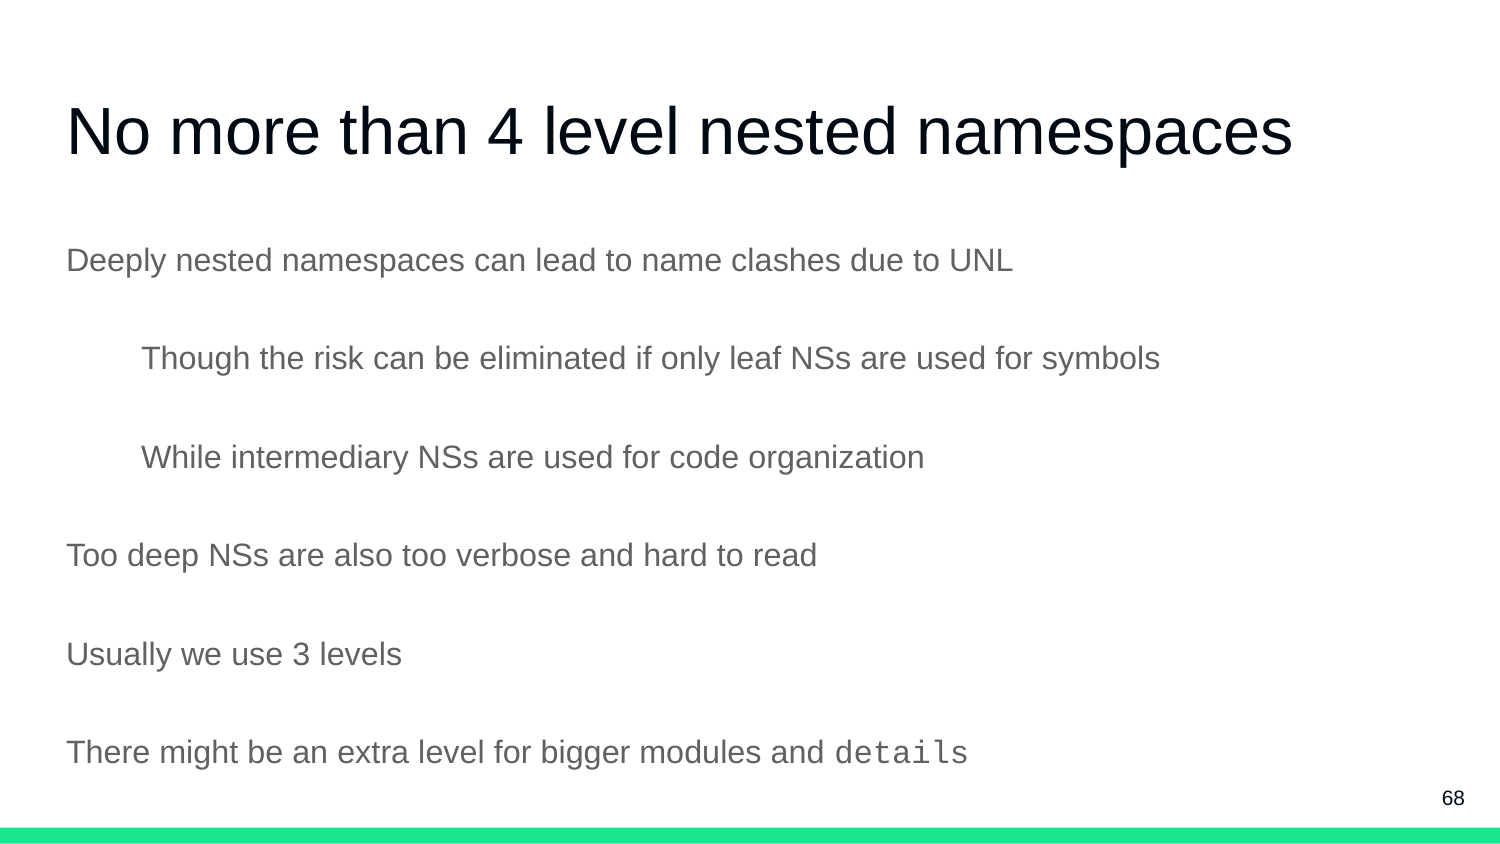

# No more than 4 level nested namespaces

Deeply nested namespaces can lead to name clashes due to UNL
Though the risk can be eliminated if only leaf NSs are used for symbols
While intermediary NSs are used for code organization
Too deep NSs are also too verbose and hard to read
Usually we use 3 levels
There might be an extra level for bigger modules and details
68